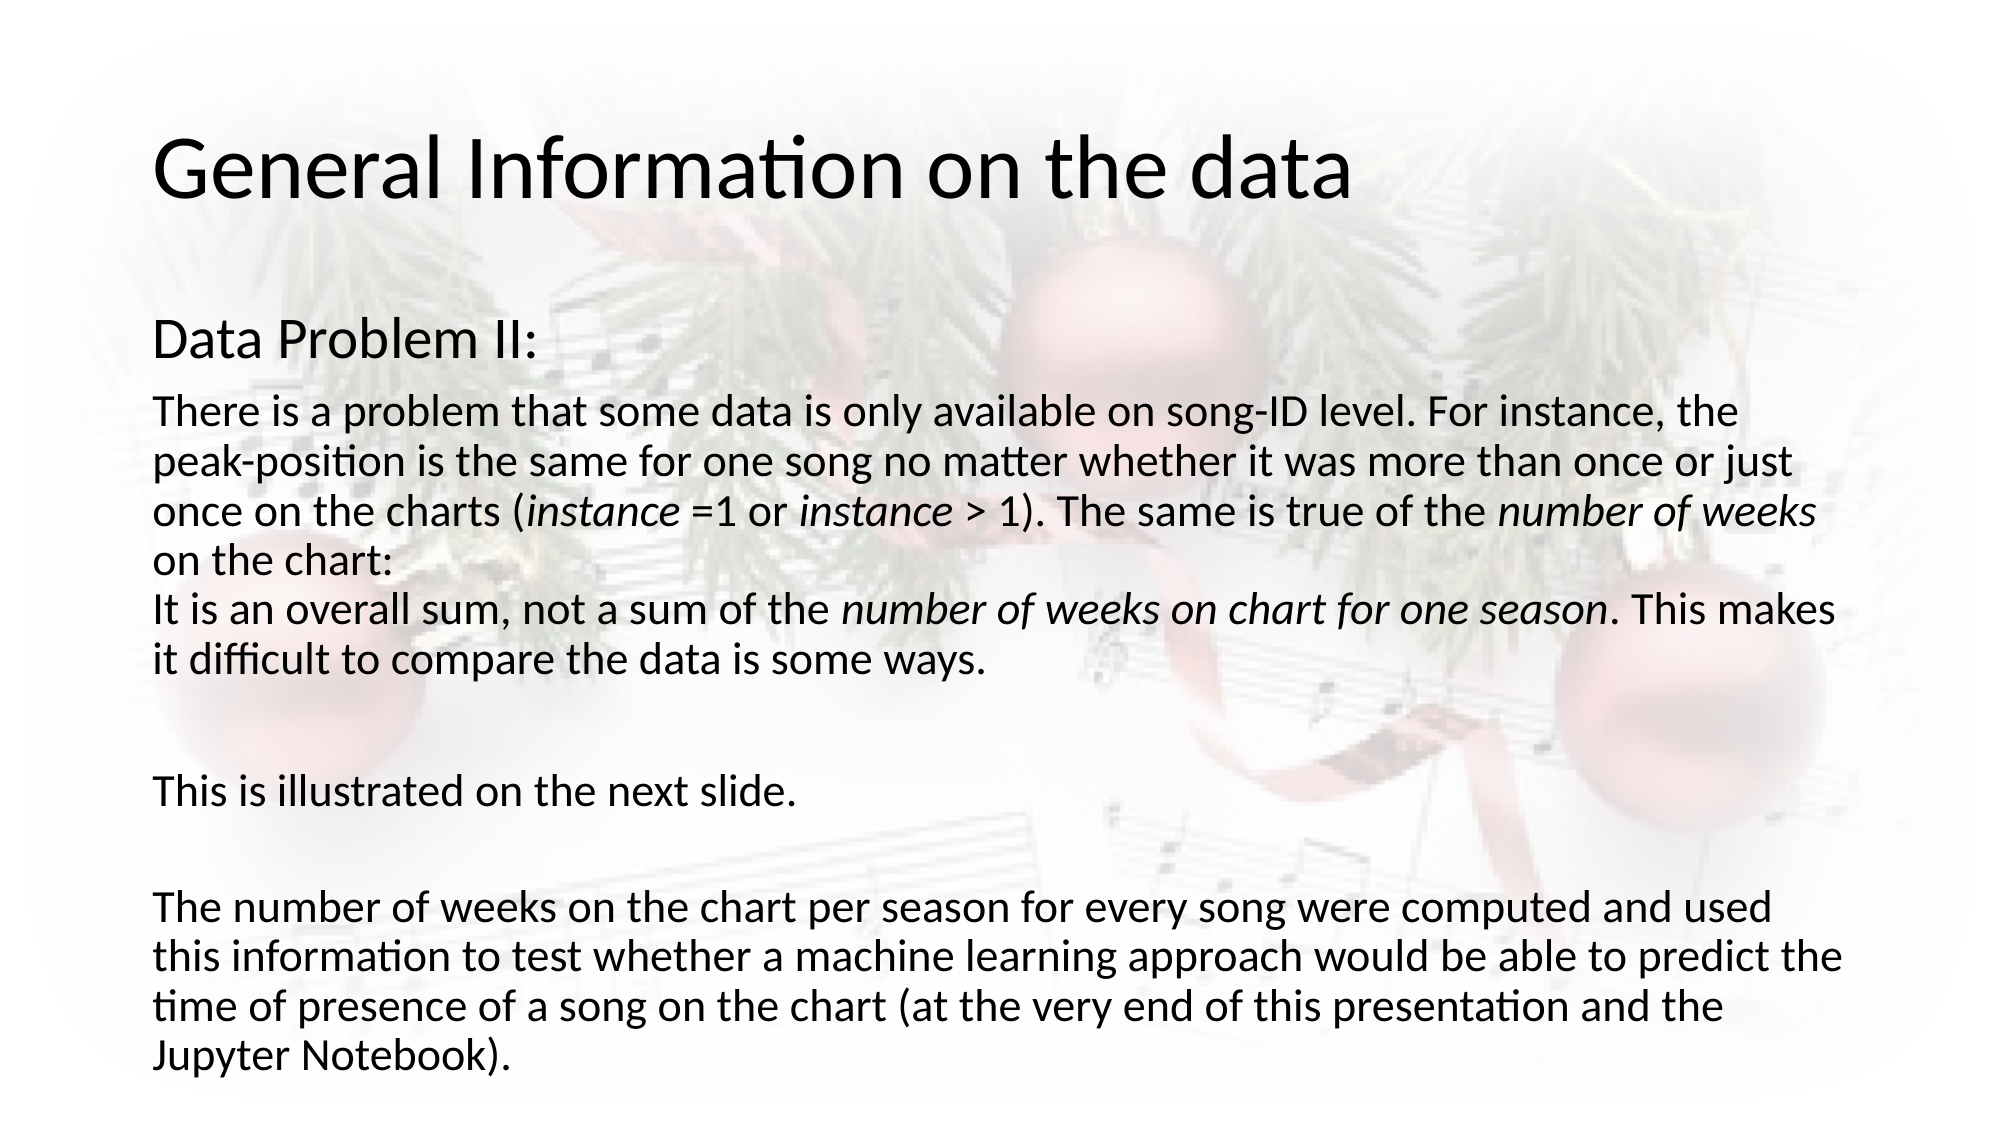

# General Information on the data
Data Problem II:
There is a problem that some data is only available on song-ID level. For instance, the peak-position is the same for one song no matter whether it was more than once or just once on the charts (instance =1 or instance > 1). The same is true of the number of weeks on the chart:
It is an overall sum, not a sum of the number of weeks on chart for one season. This makes it difficult to compare the data is some ways.

This is illustrated on the next slide.
The number of weeks on the chart per season for every song were computed and used this information to test whether a machine learning approach would be able to predict the time of presence of a song on the chart (at the very end of this presentation and the Jupyter Notebook).